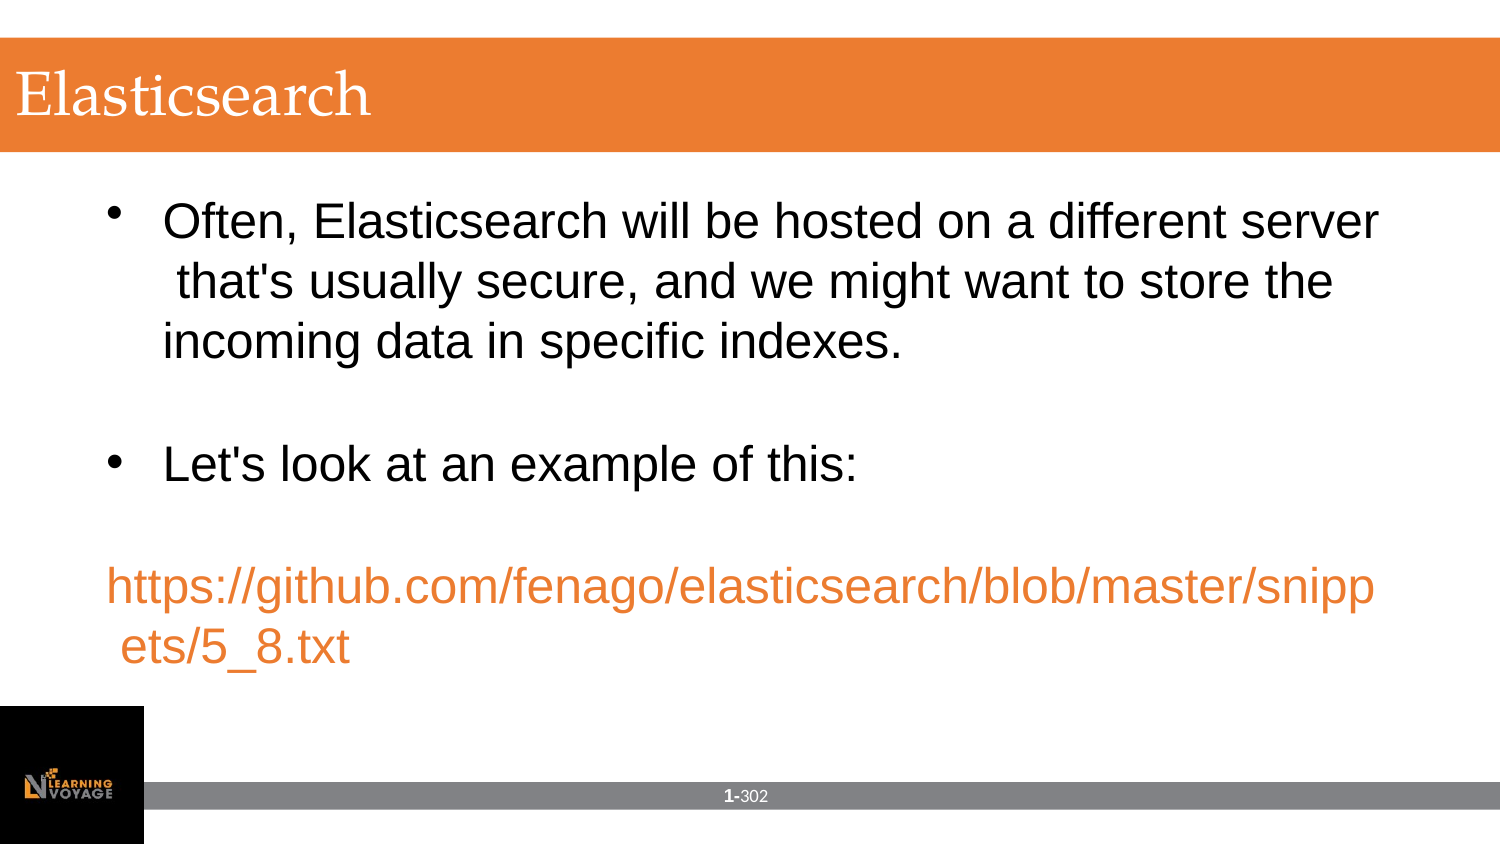

# Elasticsearch
Often, Elasticsearch will be hosted on a different server  that's usually secure, and we might want to store the  incoming data in specific indexes.

Let's look at an example of this:

https://github.com/fenago/elasticsearch/blob/master/snipp  ets/5_8.txt
1-302